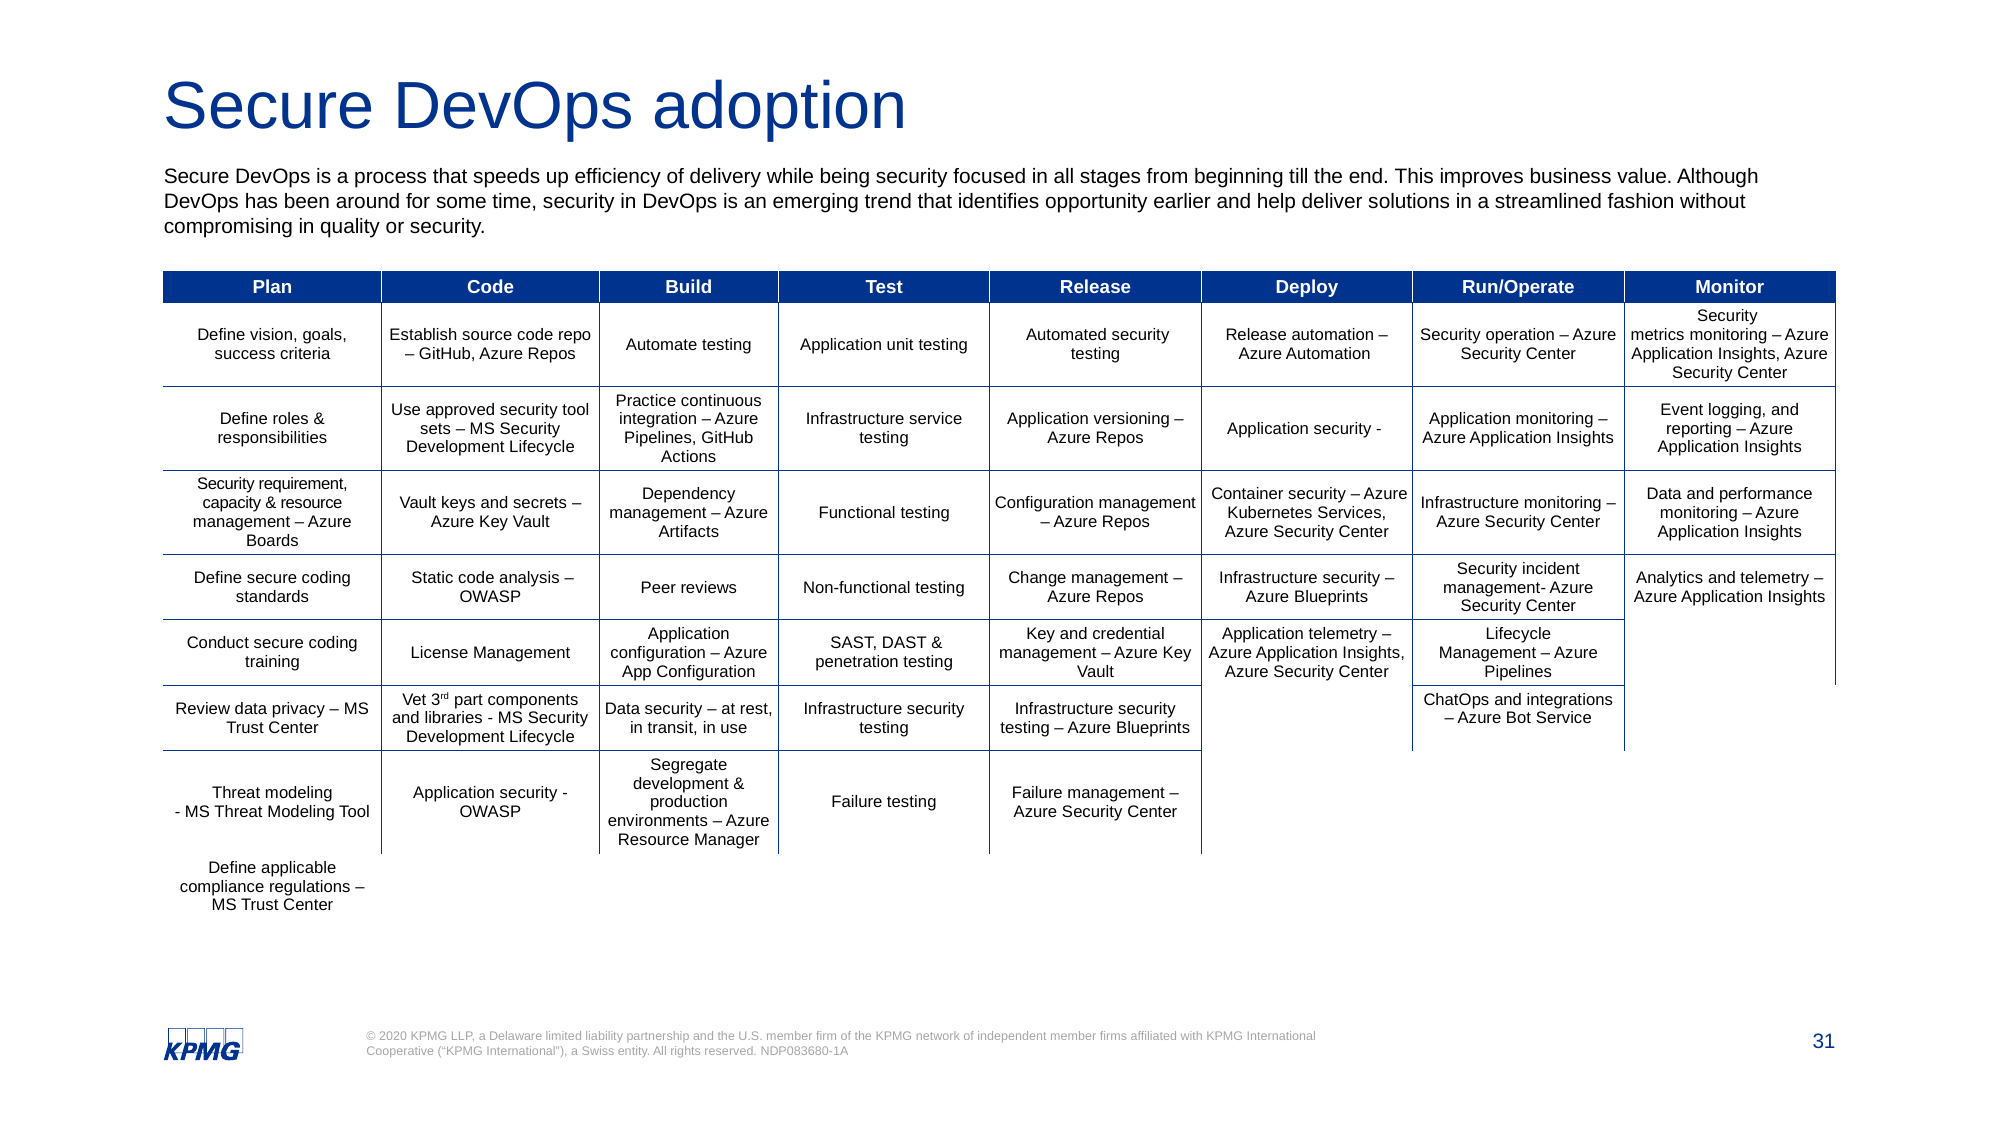

# Secure DevOps adoption
Secure DevOps is a process that speeds up efficiency of delivery while being security focused in all stages from beginning till the end. This improves business value. Although DevOps has been around for some time, security in DevOps is an emerging trend that identifies opportunity earlier and help deliver solutions in a streamlined fashion without compromising in quality or security.
| Plan | Code | Build | Test | Release | Deploy | Run/Operate | Monitor |
| --- | --- | --- | --- | --- | --- | --- | --- |
| Define vision, goals, success criteria | Establish source code repo – GitHub, Azure Repos | Automate testing | Application unit testing | Automated security testing | Release automation – Azure Automation | Security operation – Azure Security Center | Security metrics monitoring – Azure Application Insights, Azure Security Center |
| Define roles & responsibilities | Use approved security tool sets – MS Security Development Lifecycle | Practice continuous integration – Azure Pipelines, GitHub Actions | Infrastructure service testing | Application versioning – Azure Repos | Application security - | Application monitoring – Azure Application Insights | Event logging, and reporting – Azure Application Insights |
| Security requirement, capacity & resource management – Azure Boards | Vault keys and secrets – Azure Key Vault | Dependency management – Azure Artifacts | Functional testing | Configuration management – Azure Repos | Container security – Azure Kubernetes Services, Azure Security Center | Infrastructure monitoring – Azure Security Center | Data and performance monitoring – Azure Application Insights |
| Define secure coding standards | Static code analysis – OWASP | Peer reviews | Non-functional testing | Change management – Azure Repos | Infrastructure security – Azure Blueprints | Security incident management- Azure Security Center | Analytics and telemetry – Azure Application Insights |
| Conduct secure coding training | License Management | Application configuration – Azure App Configuration | SAST, DAST & penetration testing | Key and credential management – Azure Key Vault | Application telemetry – Azure Application Insights, Azure Security Center | Lifecycle Management – Azure Pipelines |  |
| Review data privacy – MS Trust Center | Vet 3rd part components and libraries - MS Security Development Lifecycle | Data security – at rest, in transit, in use | Infrastructure security testing | Infrastructure security testing – Azure Blueprints |  | ChatOps and integrations – Azure Bot Service |  |
| Threat modeling - MS Threat Modeling Tool | Application security - OWASP | Segregate development & production environments – Azure Resource Manager | Failure testing | Failure management – Azure Security Center |  |  |  |
| Define applicable compliance regulations – MS Trust Center |  |  |  |  |  |  |  |